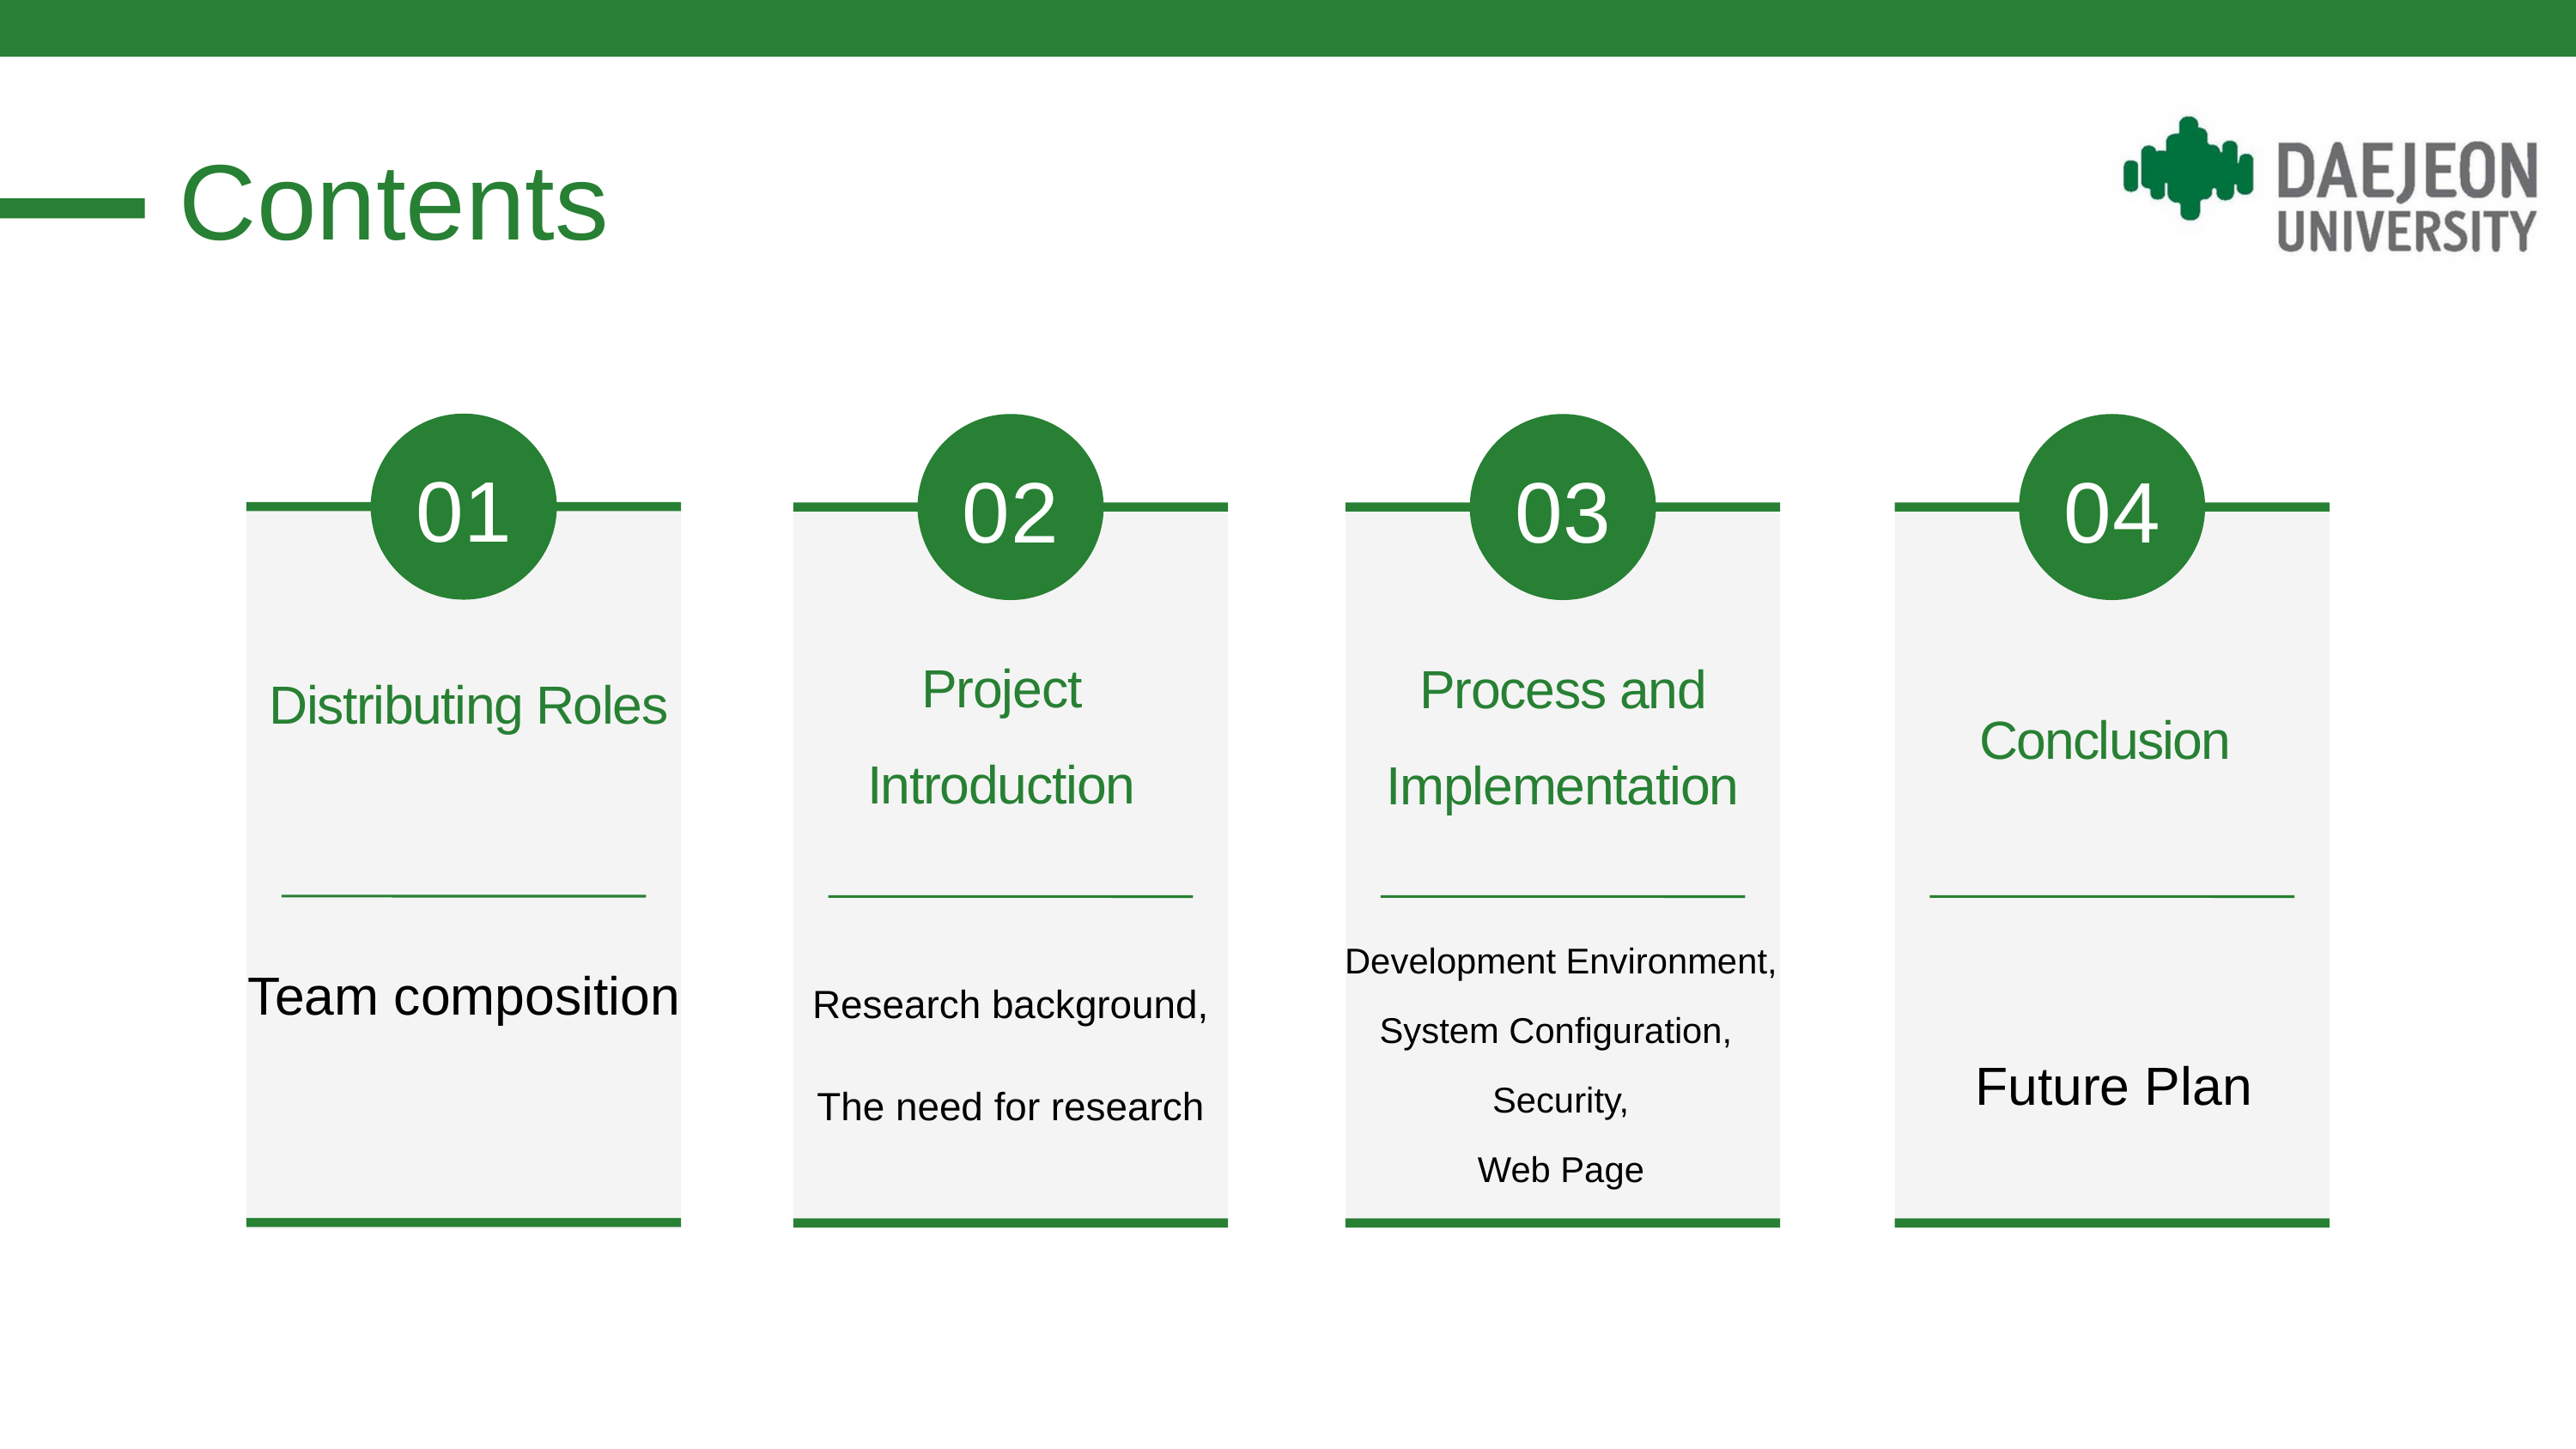

Contents

01

Distributing Roles

Team composition

02

Research background,
The need for research

03

04

Project Introduction
Process and Implementation
Conclusion

Development Environment,
System Configuration,
Security,
Web Page
Future Plan